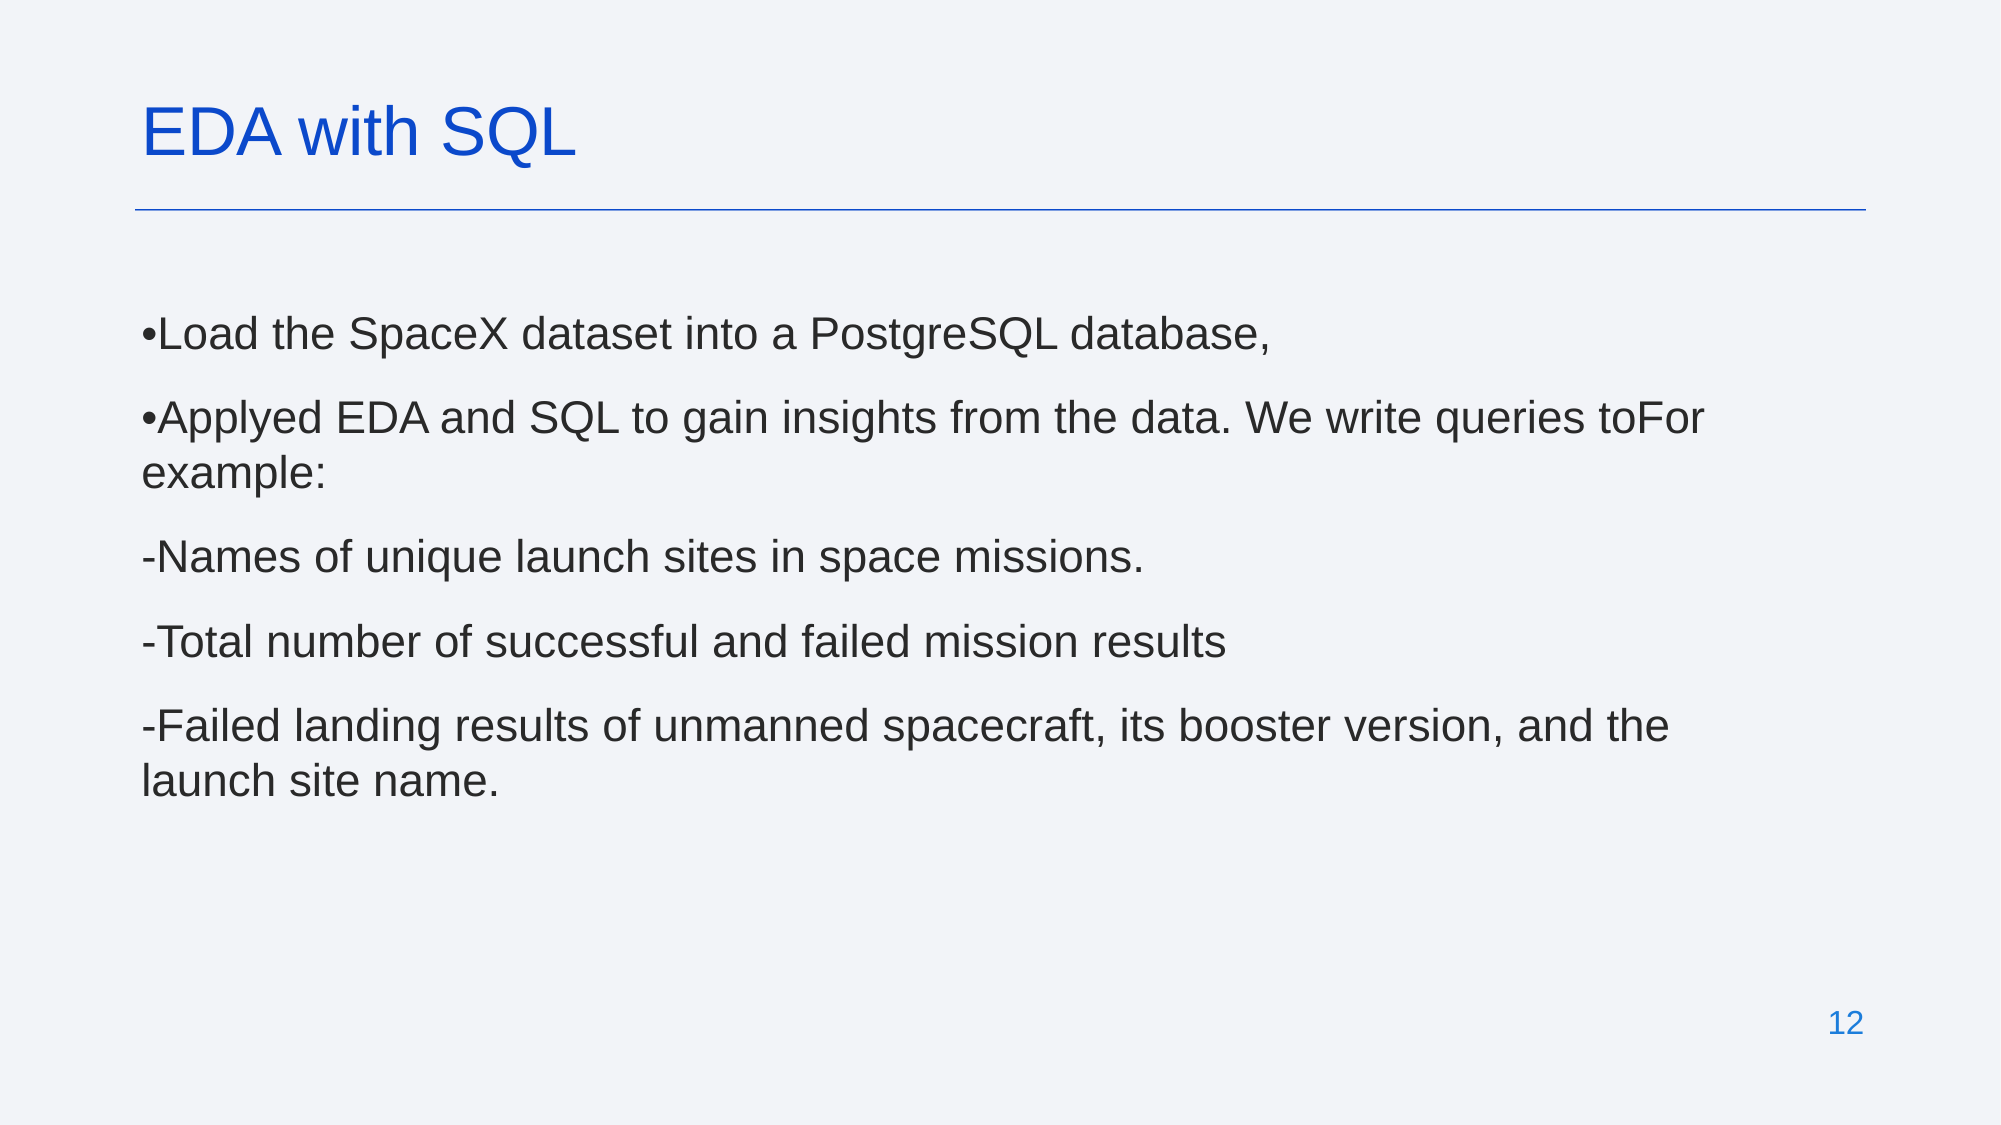

EDA with SQL
•Load the SpaceX dataset into a PostgreSQL database,
•Applyed EDA and SQL to gain insights from the data. We write queries toFor example:
-Names of unique launch sites in space missions.
-Total number of successful and failed mission results
-Failed landing results of unmanned spacecraft, its booster version, and the launch site name.

12